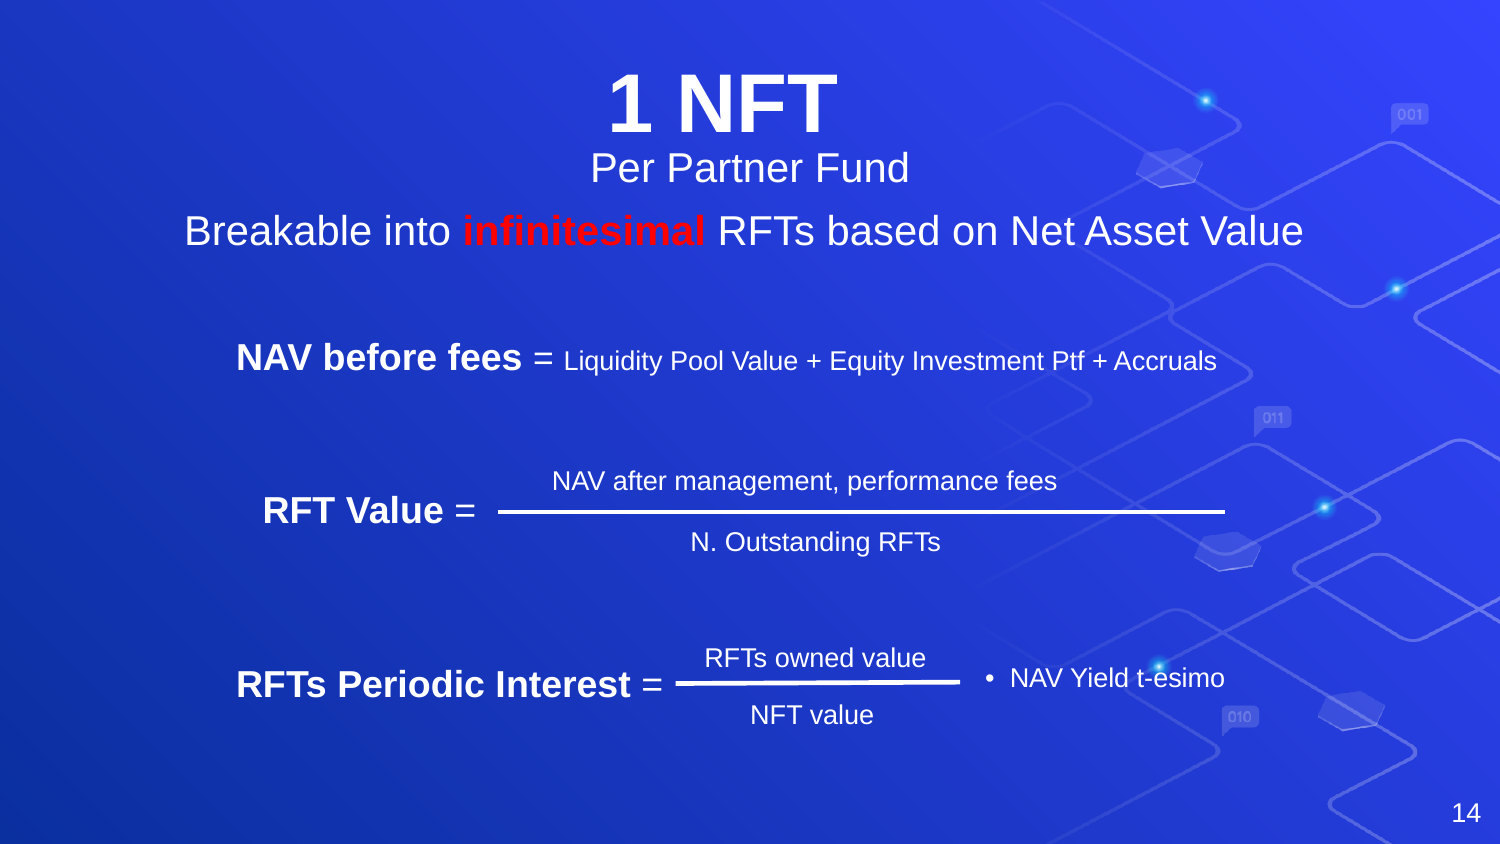

1 NFT
Per Partner Fund
Breakable into infinitesimal RFTs based on Net Asset Value

NAV before fees = Liquidity Pool Value + Equity Investment Ptf + Accruals
NAV after management, performance fees
RFT Value =
N. Outstanding RFTs
RFTs owned value
RFTs Periodic Interest =
•  NAV Yield t-esimo
NFT value
14